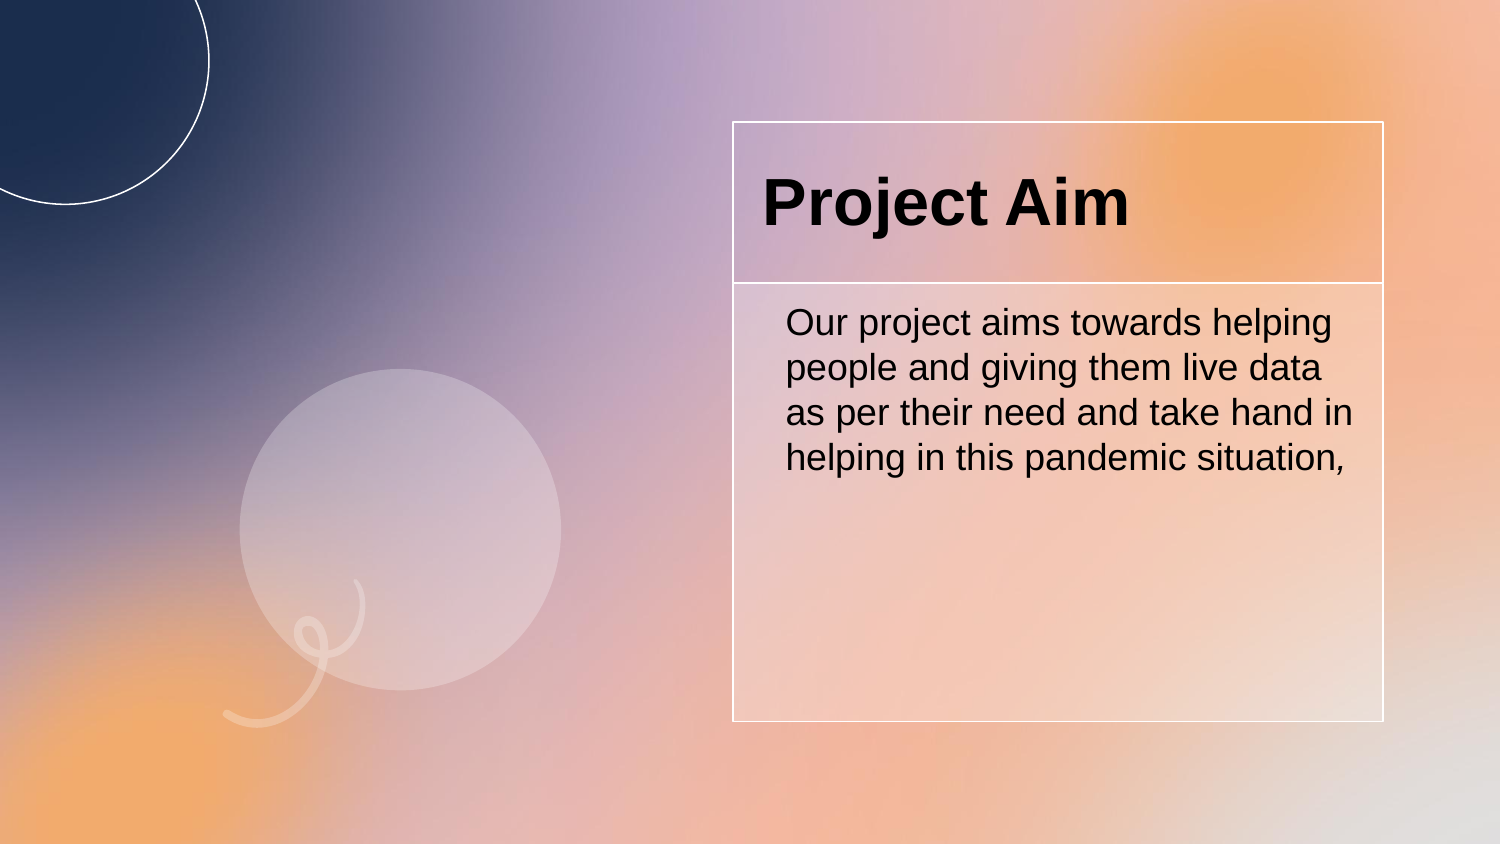

# Project Aim
Our project aims towards helping people and giving them live data as per their need and take hand in helping in this pandemic situation,